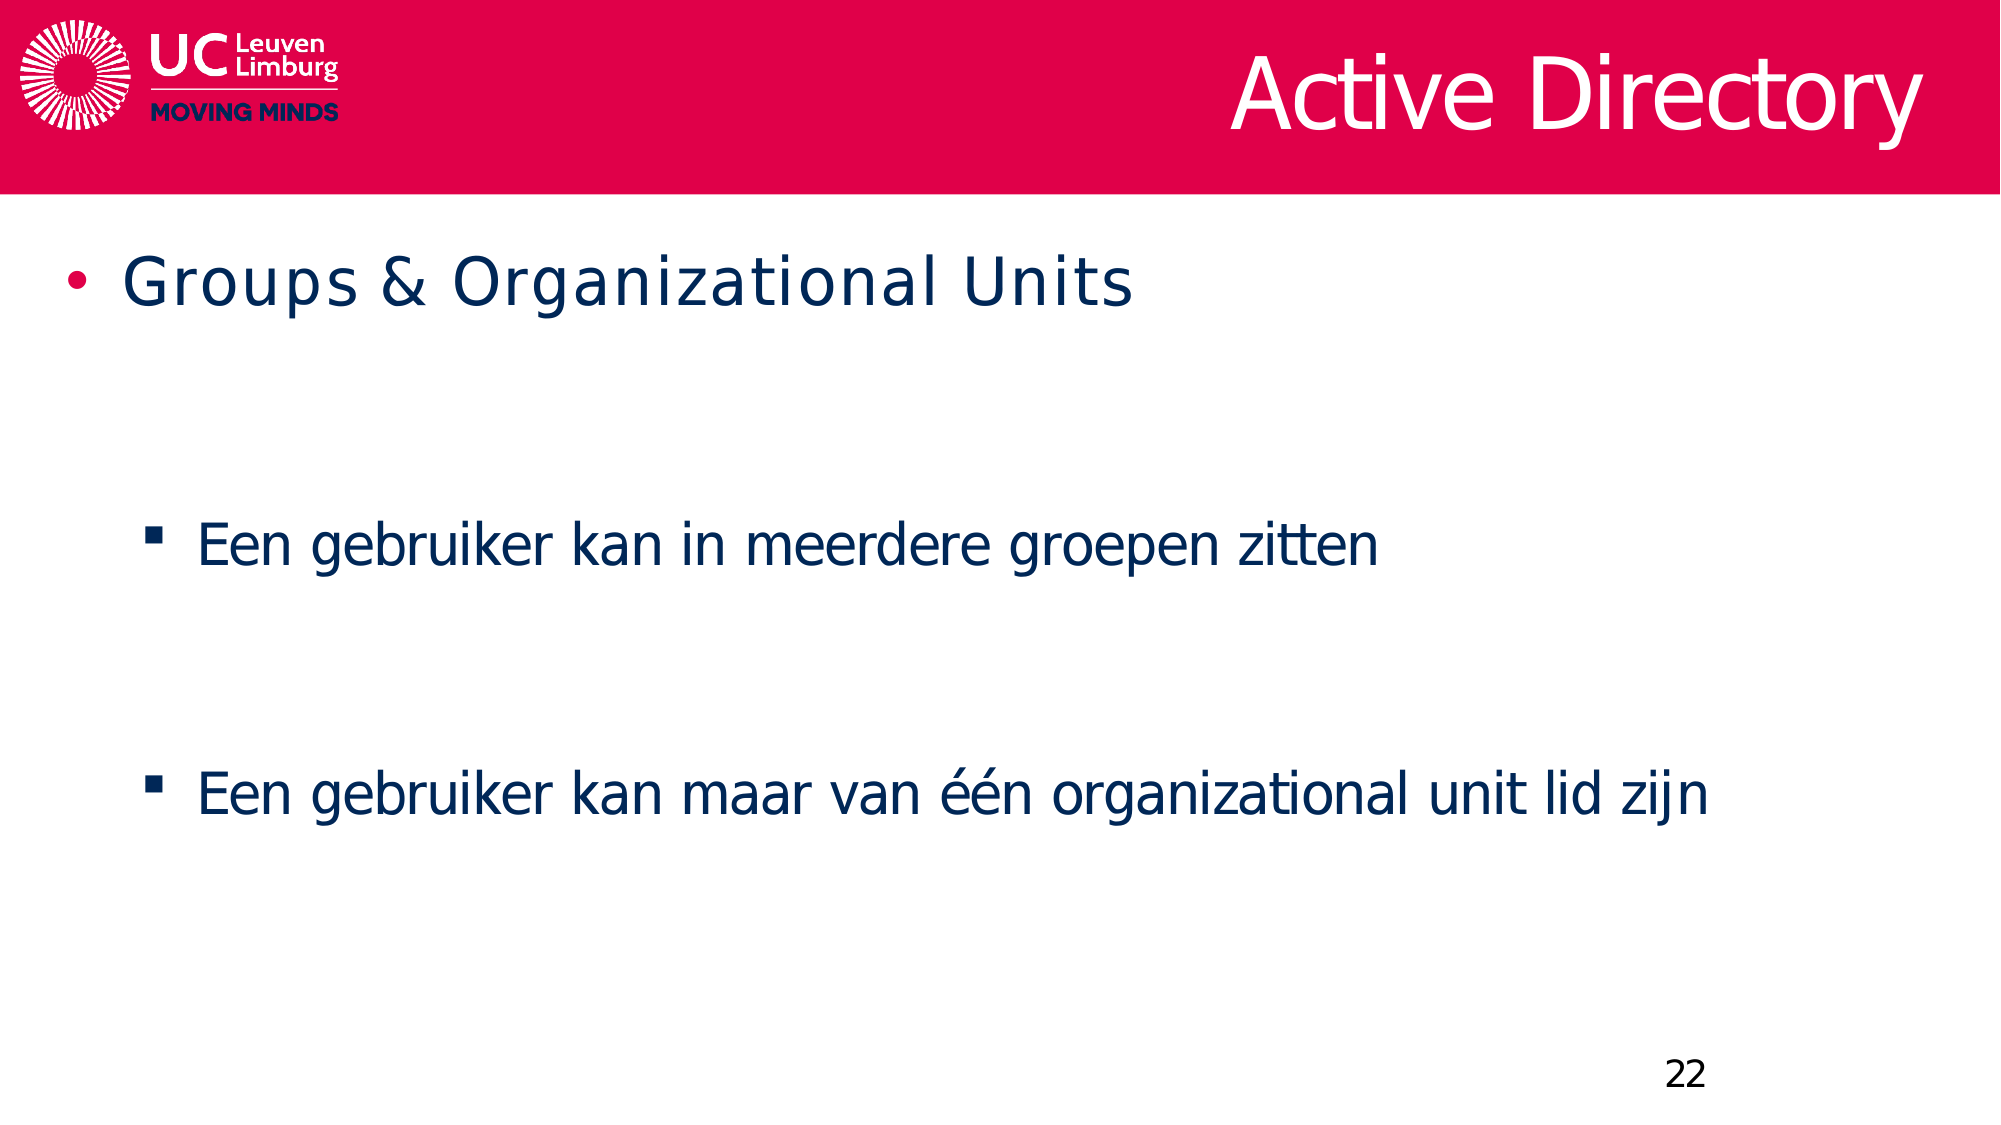

# Active Directory
Groups & Organizational Units

Een gebruiker kan in meerdere groepen zitten

Een gebruiker kan maar van één organizational unit lid zijn

22